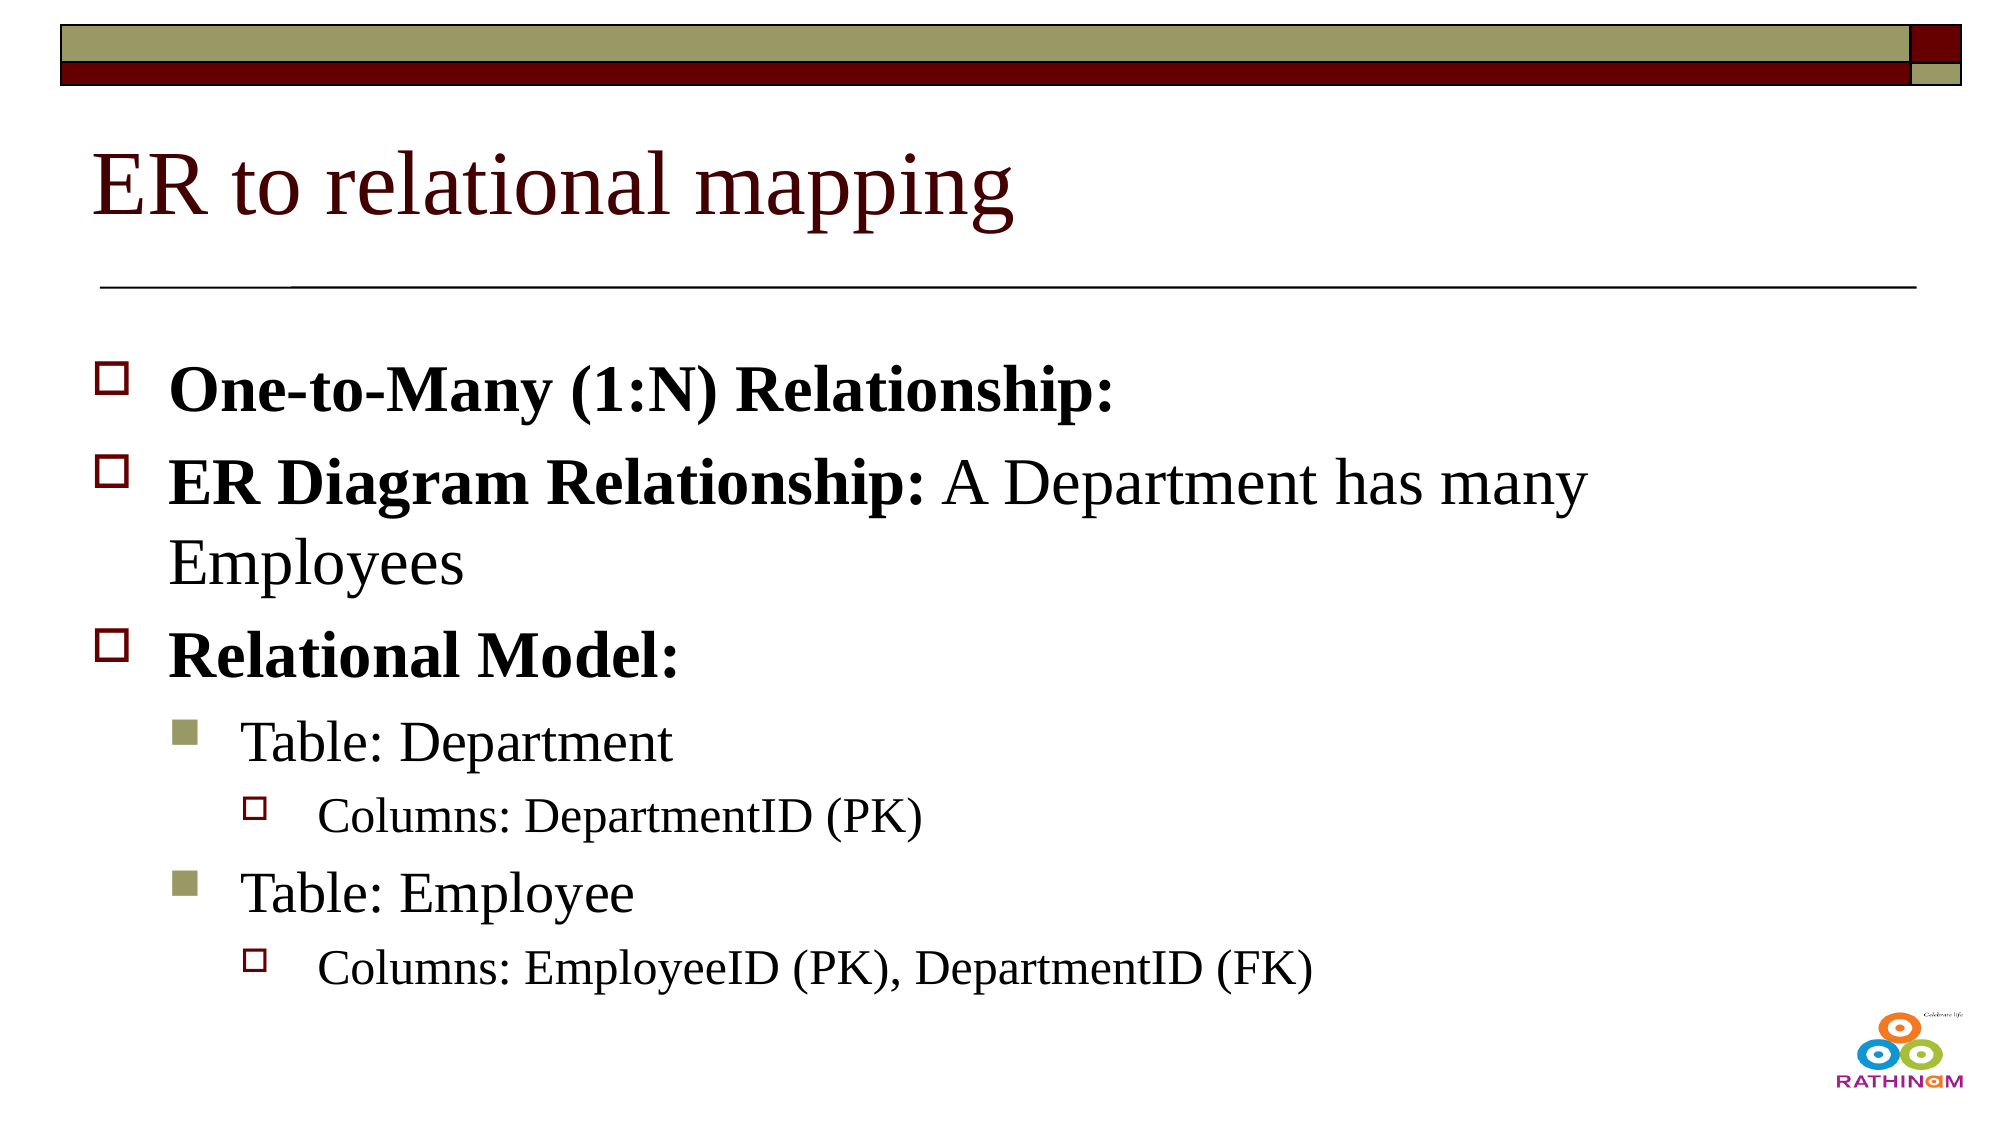

# ER to relational mapping
One-to-Many (1:N) Relationship:
ER Diagram Relationship: A Department has many Employees
Relational Model:
Table: Department
Columns: DepartmentID (PK)
Table: Employee
Columns: EmployeeID (PK), DepartmentID (FK)